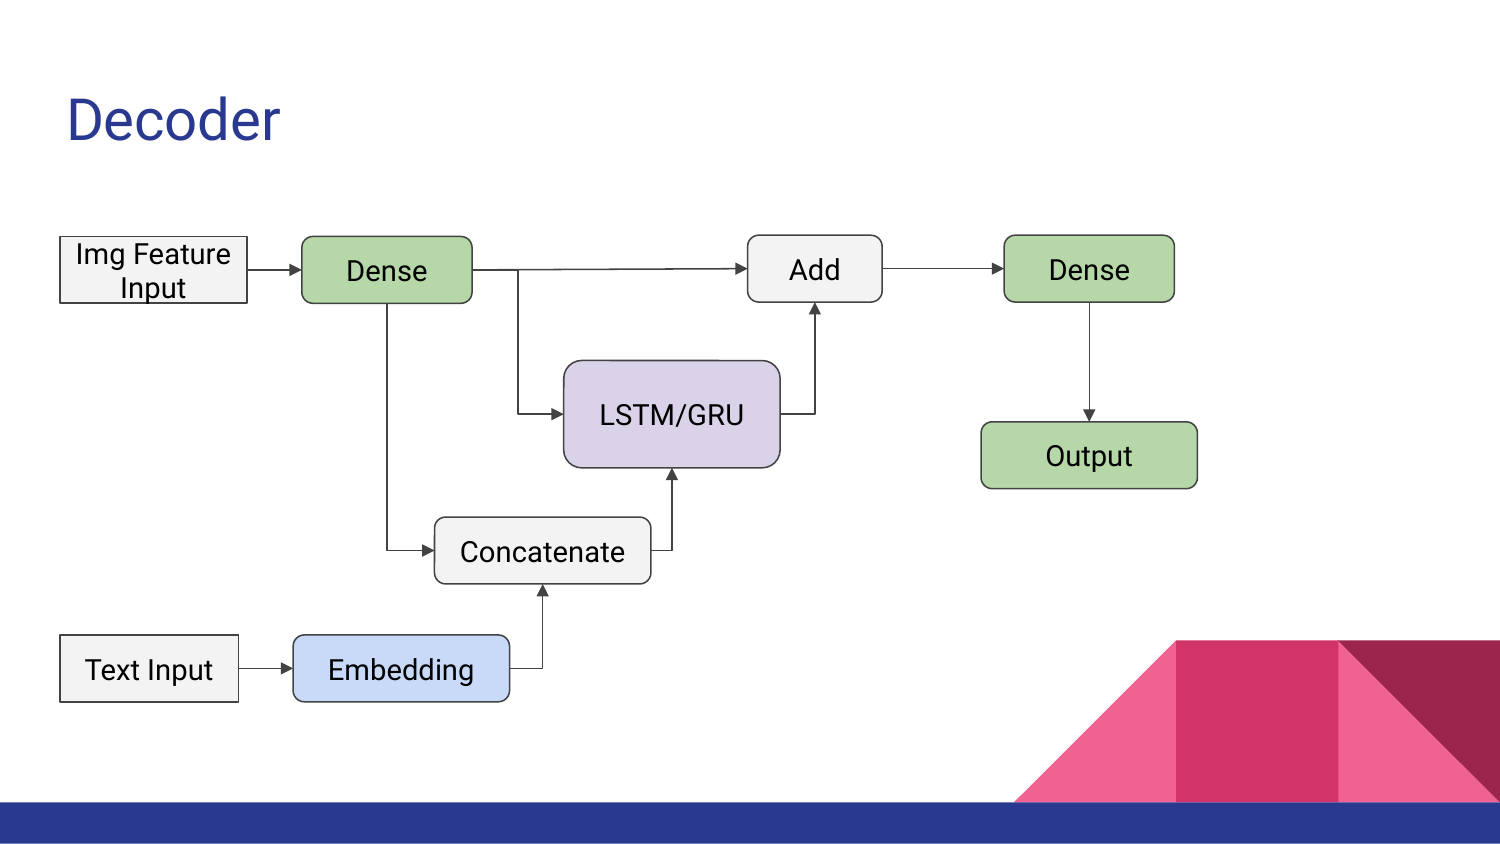

# Decoder

Add
Dense
Img Feature Input
Dense
LSTM/GRU
Output
Concatenate
Text Input
Embedding